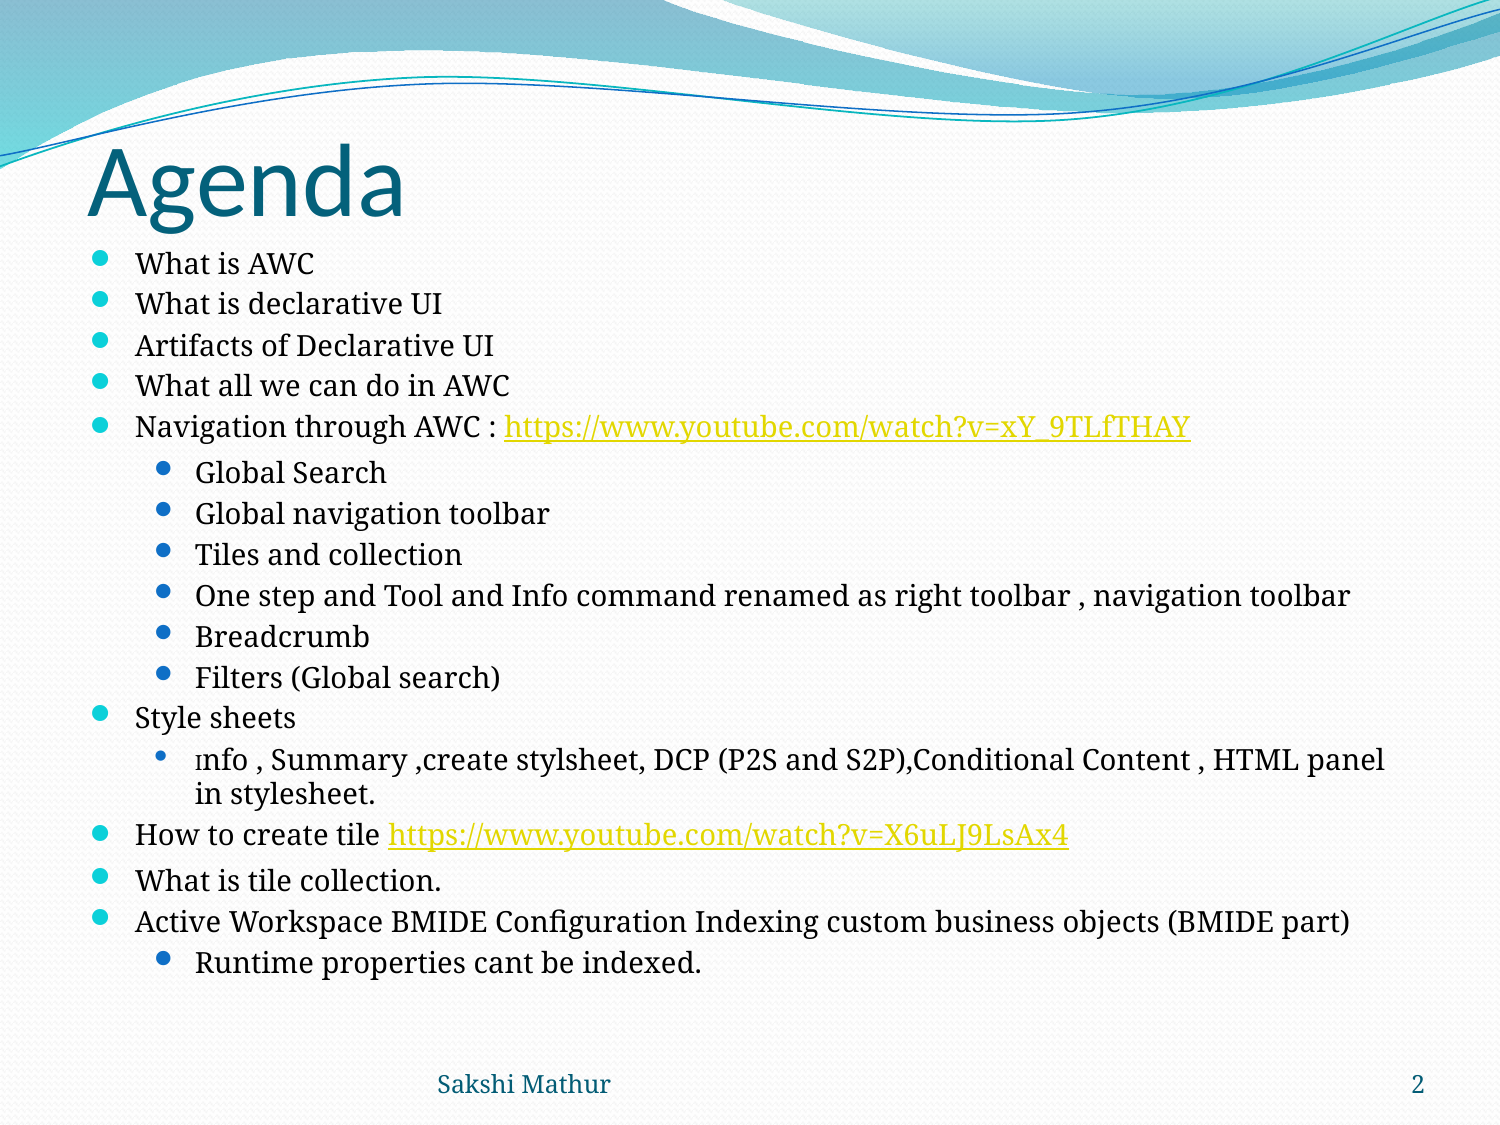

# Agenda
What is AWC
What is declarative UI
Artifacts of Declarative UI
What all we can do in AWC
Navigation through AWC : https://www.youtube.com/watch?v=xY_9TLfTHAY
Global Search
Global navigation toolbar
Tiles and collection
One step and Tool and Info command renamed as right toolbar , navigation toolbar
Breadcrumb
Filters (Global search)
Style sheets
Info , Summary ,create stylsheet, DCP (P2S and S2P),Conditional Content , HTML panel in stylesheet.
How to create tile https://www.youtube.com/watch?v=X6uLJ9LsAx4
What is tile collection.
Active Workspace BMIDE Configuration Indexing custom business objects (BMIDE part)
Runtime properties cant be indexed.

Sakshi Mathur
2